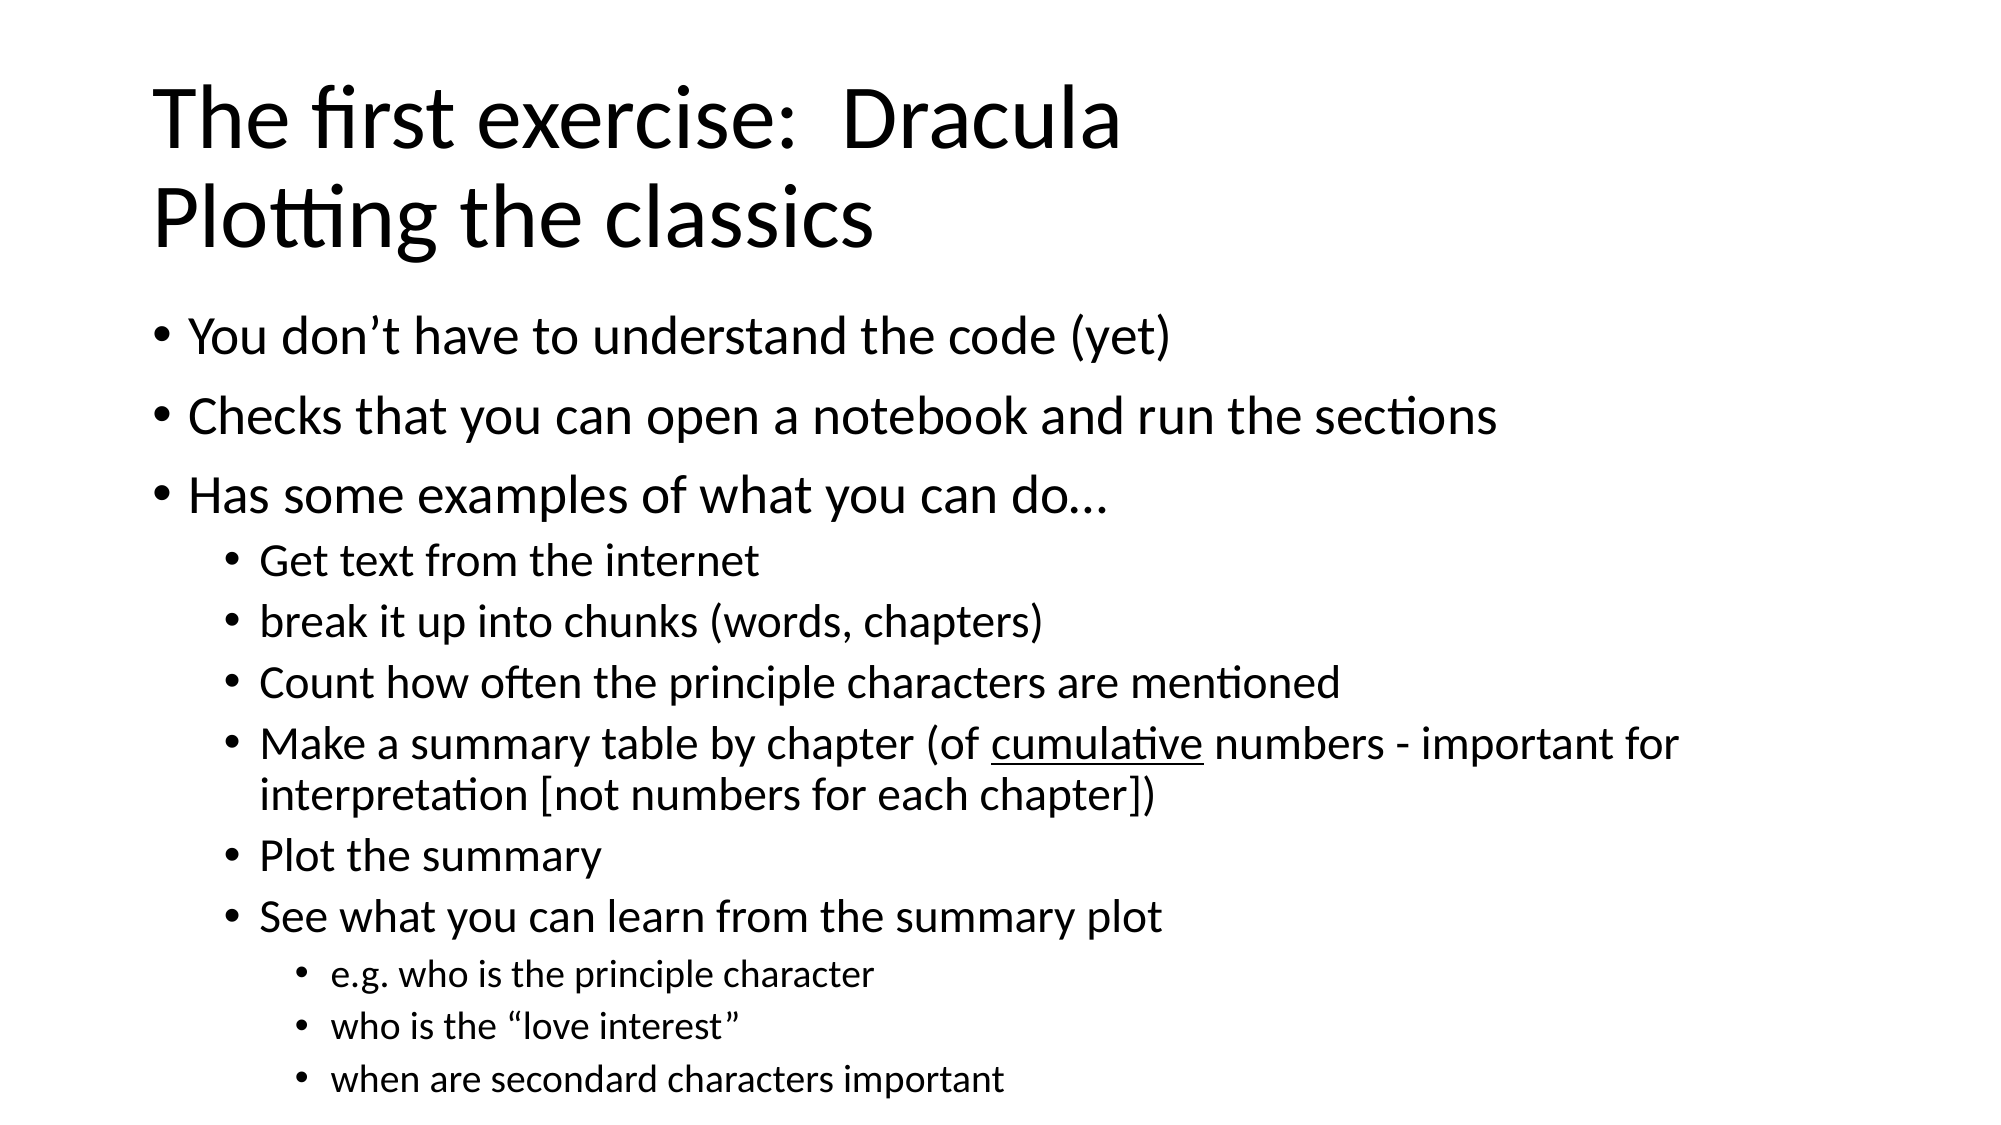

# The first exercise:  Dracula Plotting the classics
You don’t have to understand the code (yet)
Checks that you can open a notebook and run the sections
Has some examples of what you can do…
Get text from the internet
break it up into chunks (words, chapters)
Count how often the principle characters are mentioned
Make a summary table by chapter (of cumulative numbers - important for interpretation [not numbers for each chapter])
Plot the summary
See what you can learn from the summary plot
e.g. who is the principle character
who is the “love interest”
when are secondard characters important